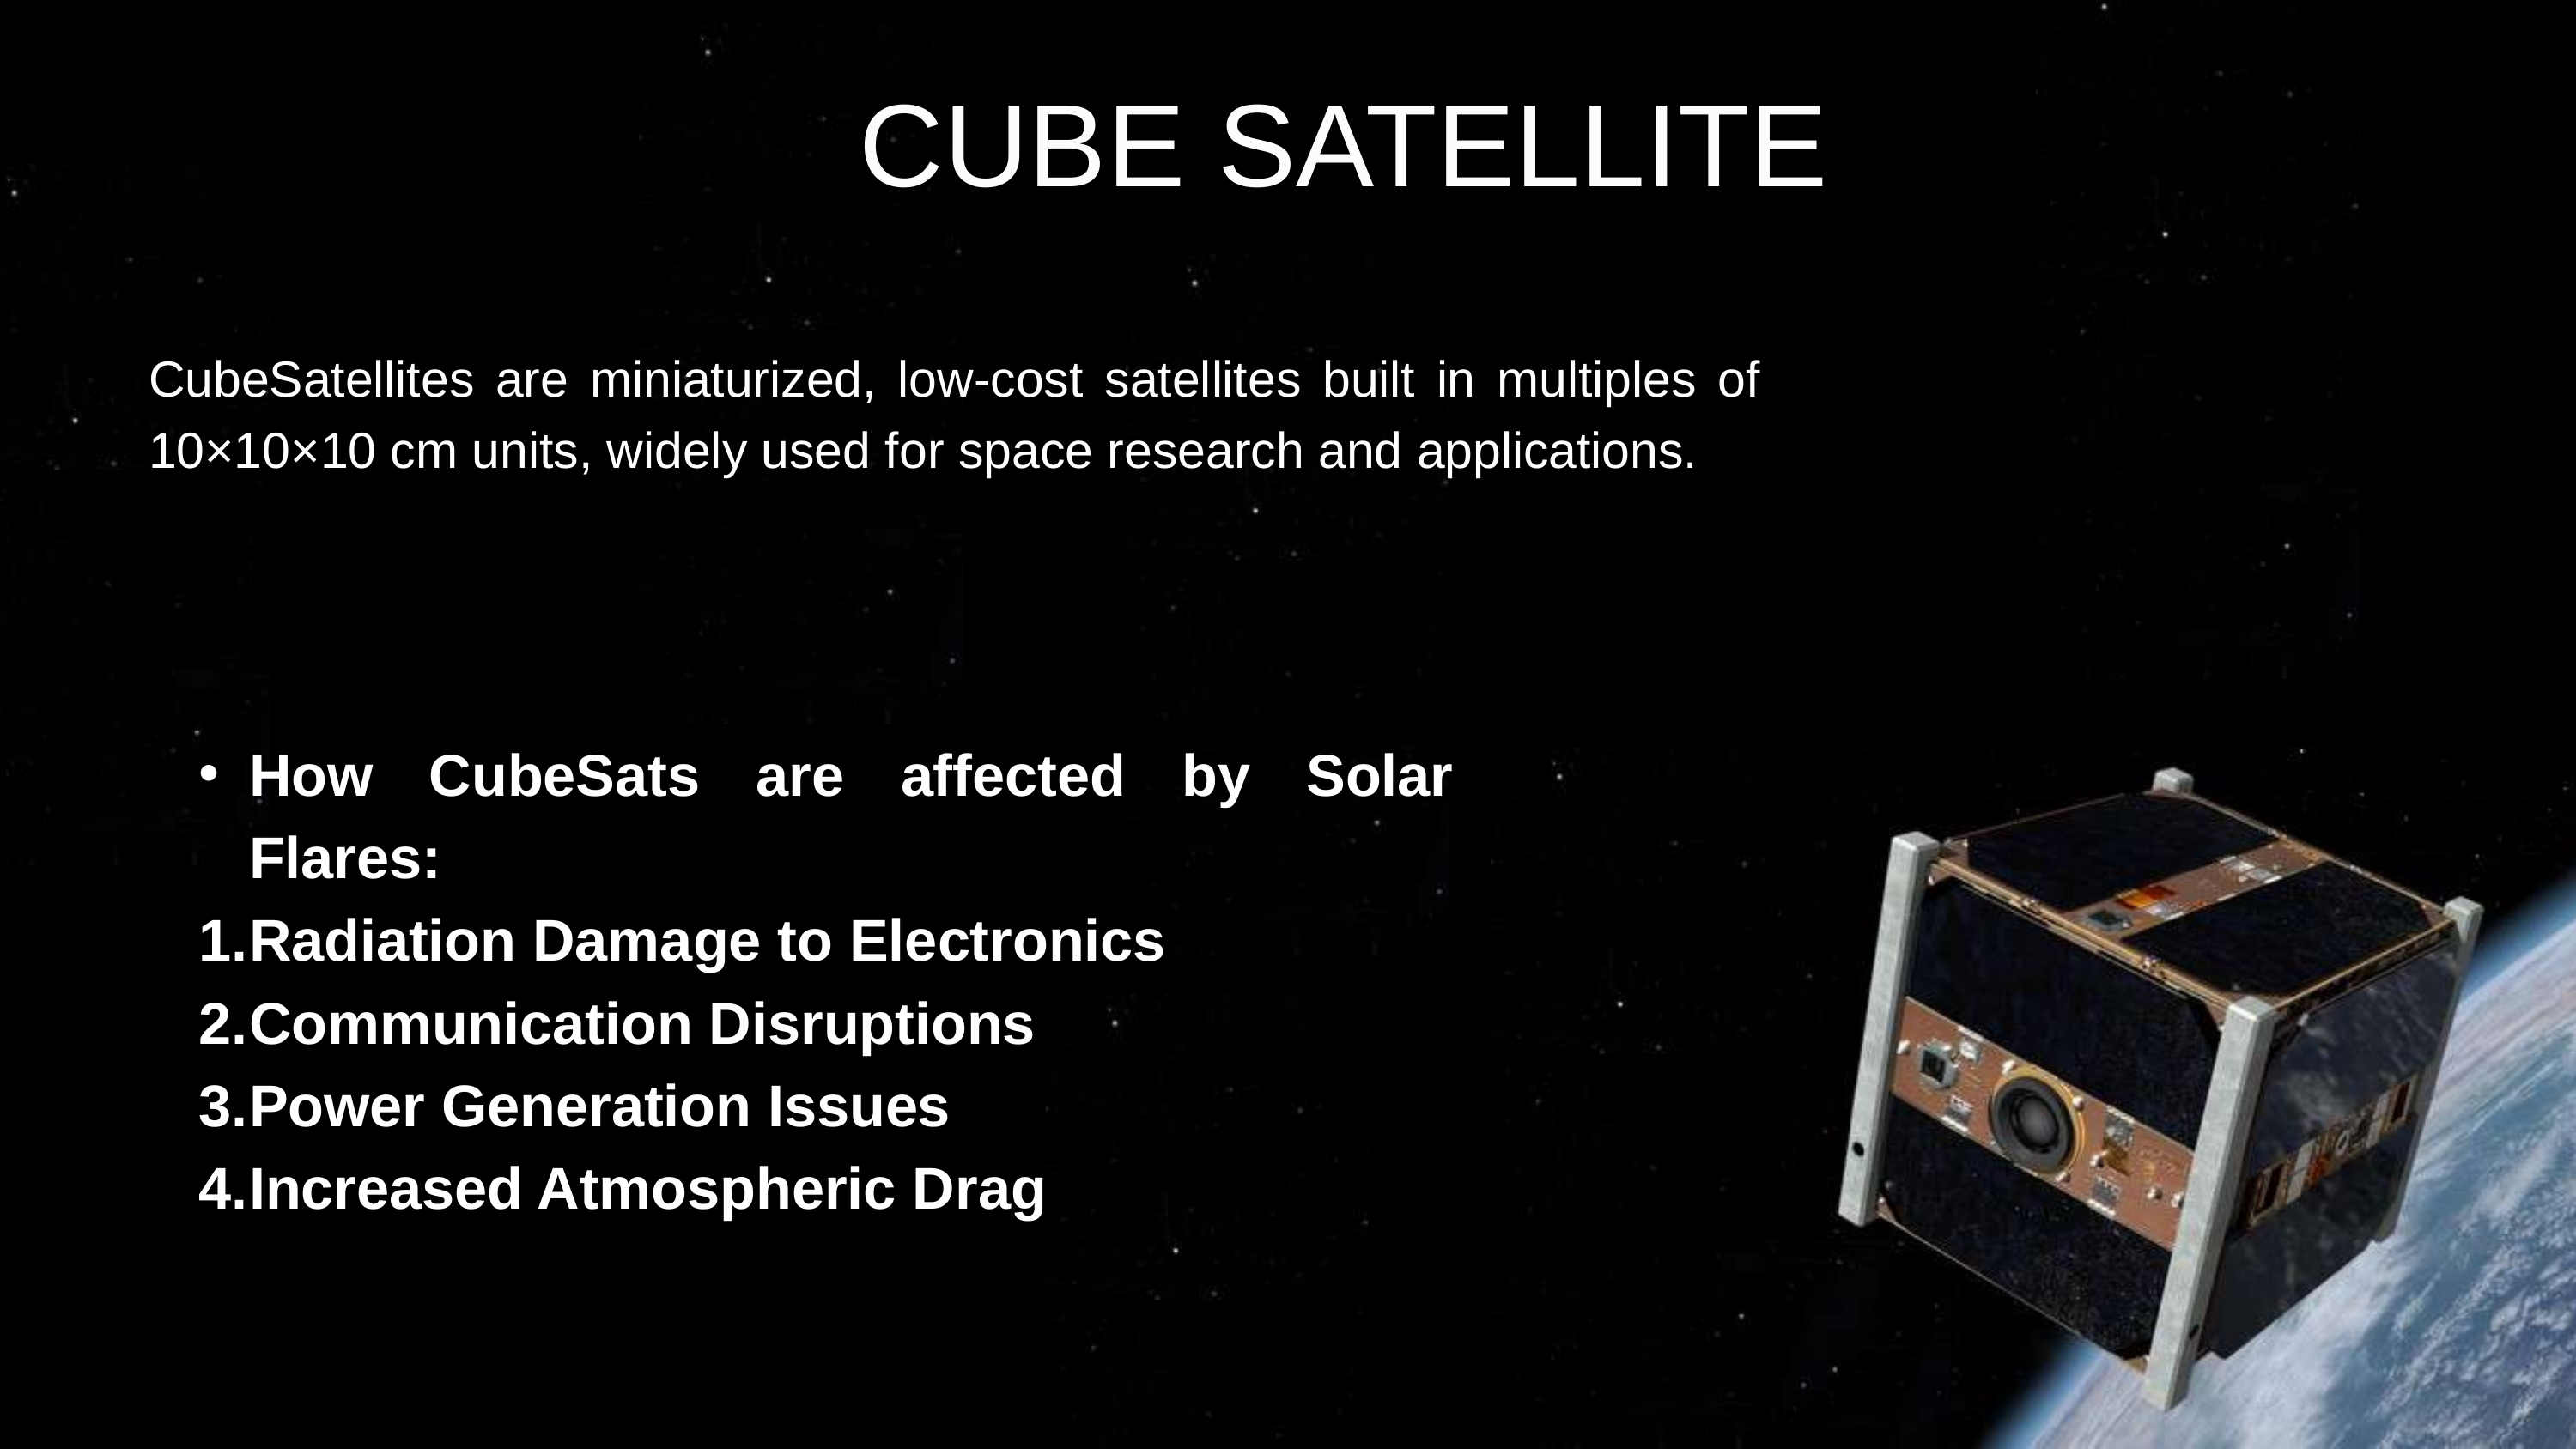

CUBE SATELLITE

CubeSatellites are miniaturized, low-cost satellites built in multiples of 10×10×10 cm units, widely used for space research and applications.
How CubeSats are affected by Solar Flares:
Radiation Damage to Electronics
Communication Disruptions
Power Generation Issues
Increased Atmospheric Drag